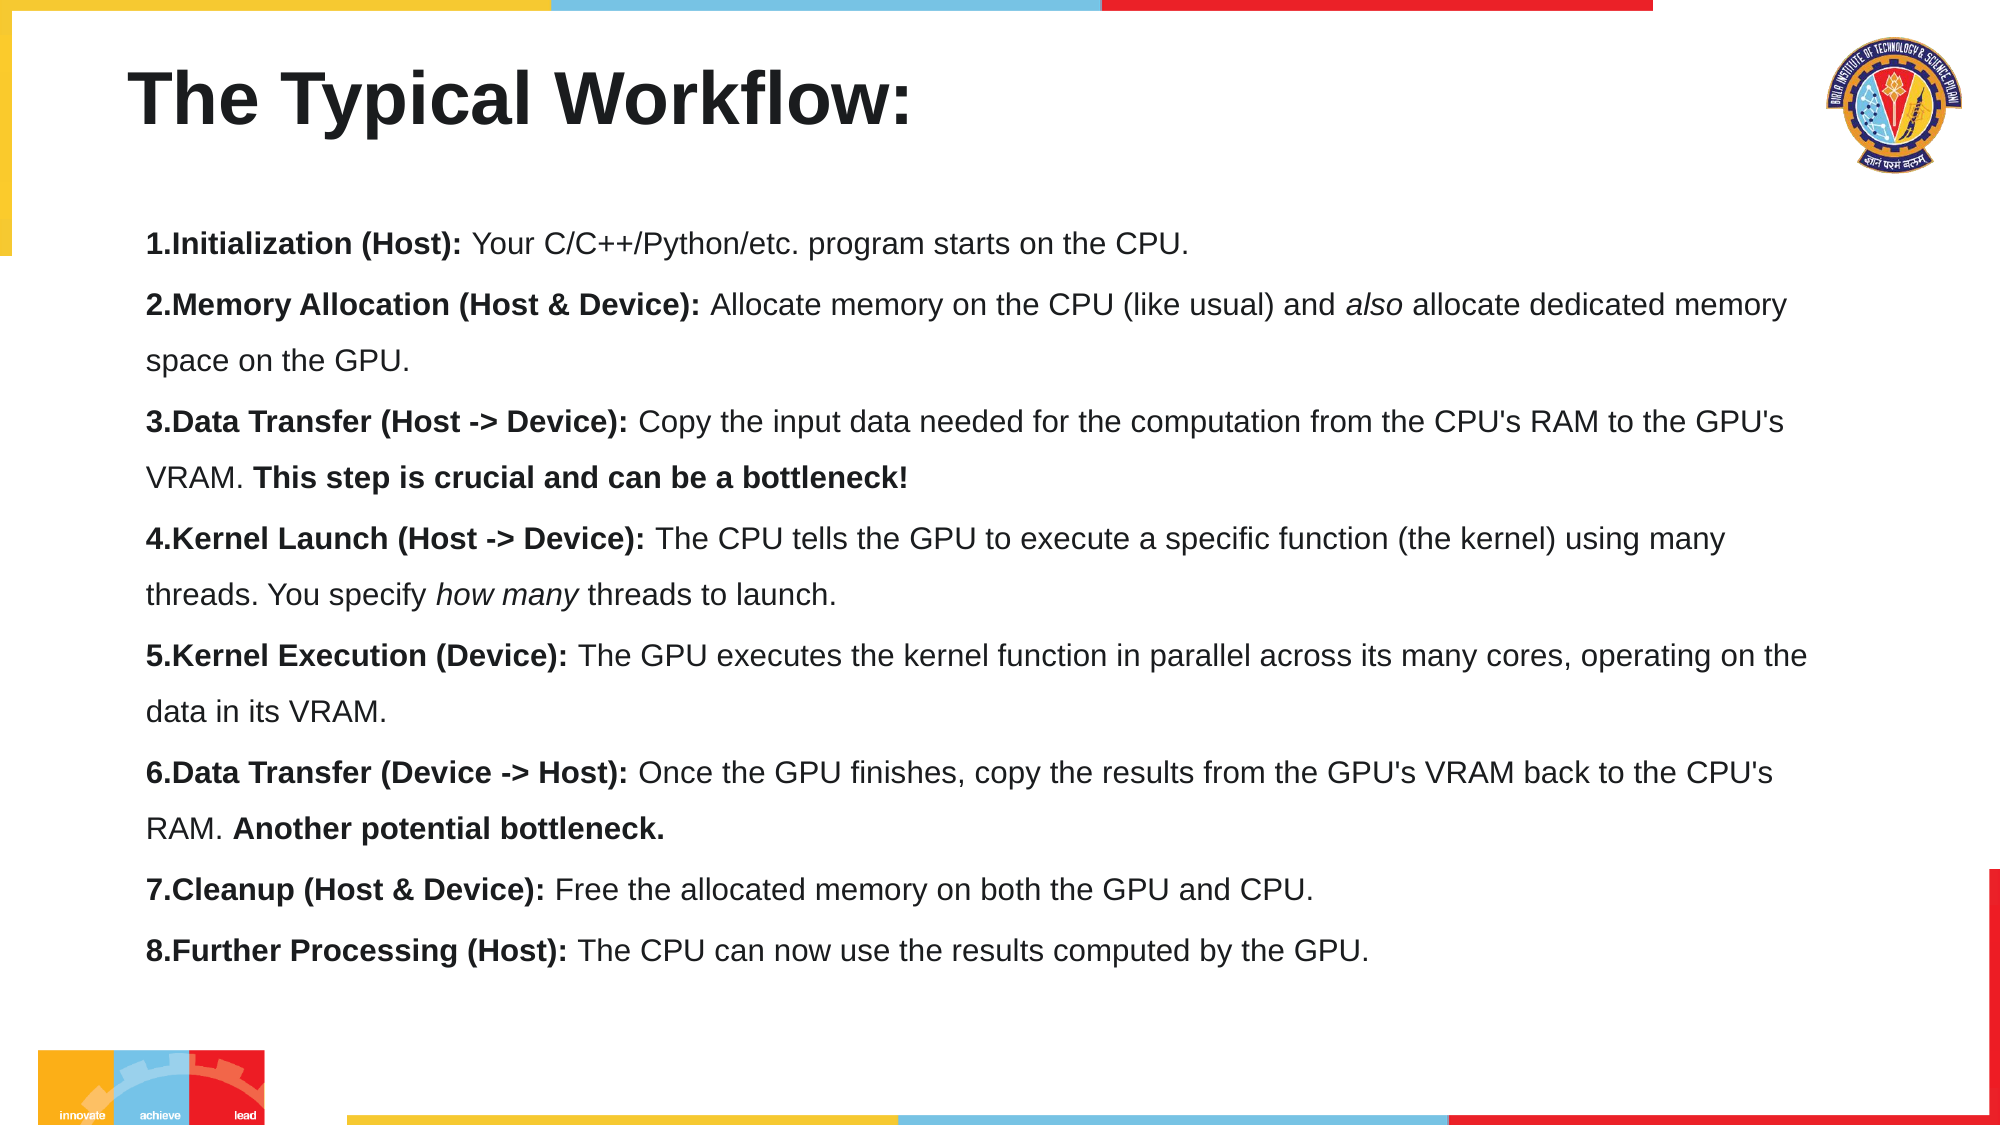

# The Typical Workflow:
Initialization (Host): Your C/C++/Python/etc. program starts on the CPU.
Memory Allocation (Host & Device): Allocate memory on the CPU (like usual) and also allocate dedicated memory space on the GPU.
Data Transfer (Host -> Device): Copy the input data needed for the computation from the CPU's RAM to the GPU's VRAM. This step is crucial and can be a bottleneck!
Kernel Launch (Host -> Device): The CPU tells the GPU to execute a specific function (the kernel) using many threads. You specify how many threads to launch.
Kernel Execution (Device): The GPU executes the kernel function in parallel across its many cores, operating on the data in its VRAM.
Data Transfer (Device -> Host): Once the GPU finishes, copy the results from the GPU's VRAM back to the CPU's RAM. Another potential bottleneck.
Cleanup (Host & Device): Free the allocated memory on both the GPU and CPU.
Further Processing (Host): The CPU can now use the results computed by the GPU.